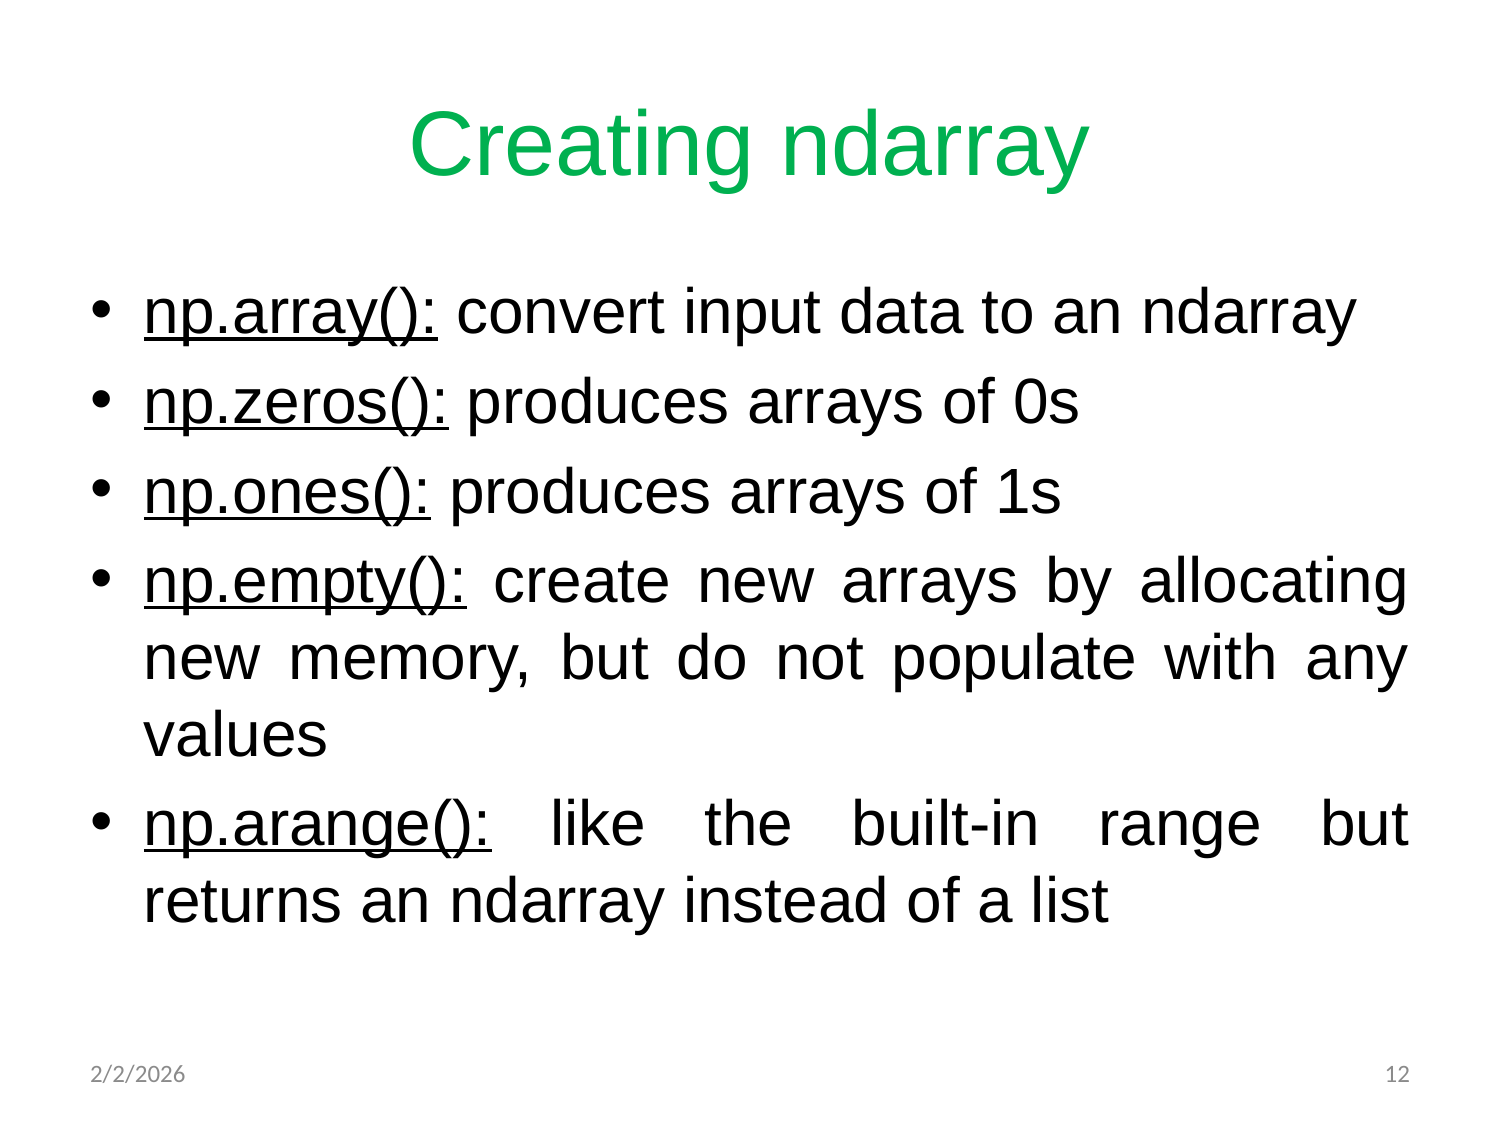

# Creating ndarray
np.array(): convert input data to an ndarray
np.zeros(): produces arrays of 0s
np.ones(): produces arrays of 1s
np.empty(): create new arrays by allocating new memory, but do not populate with any values
np.arange(): like the built-in range but returns an ndarray instead of a list
2/2/2026
12